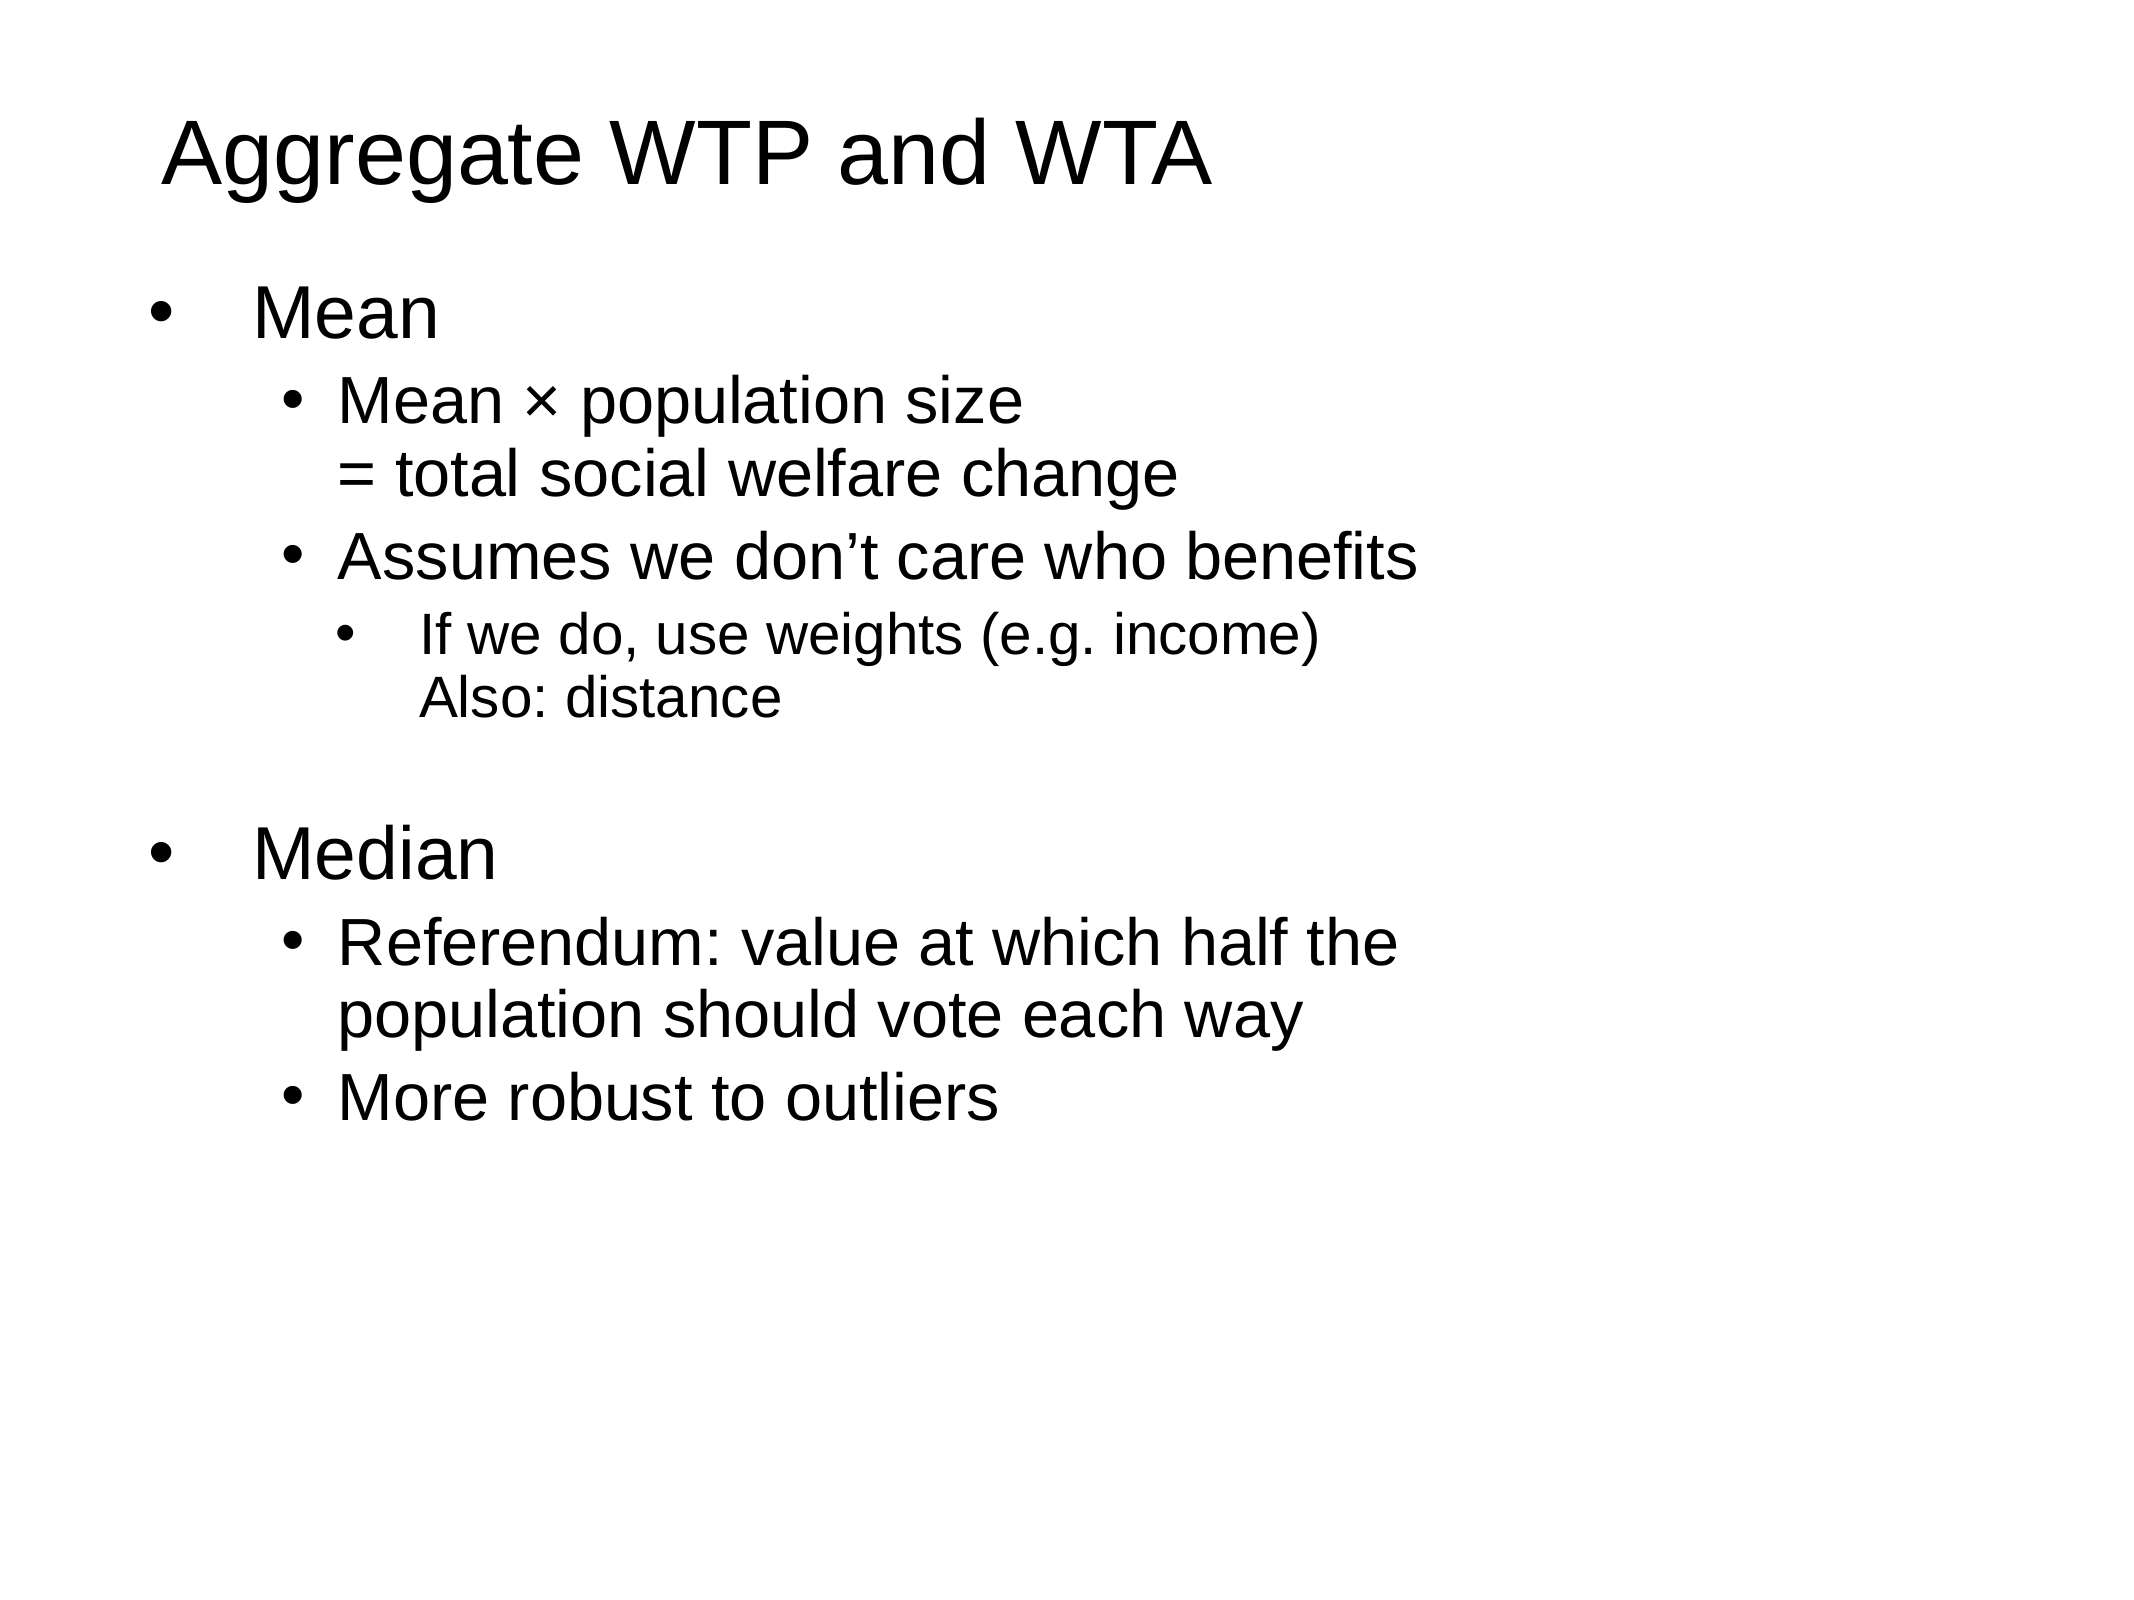

# Aggregate WTP and WTA
Mean
Mean × population size
= total social welfare change
Assumes we don’t care who benefits
If we do, use weights (e.g. income)
Also: distance
Median
Referendum: value at which half the population should vote each way
More robust to outliers